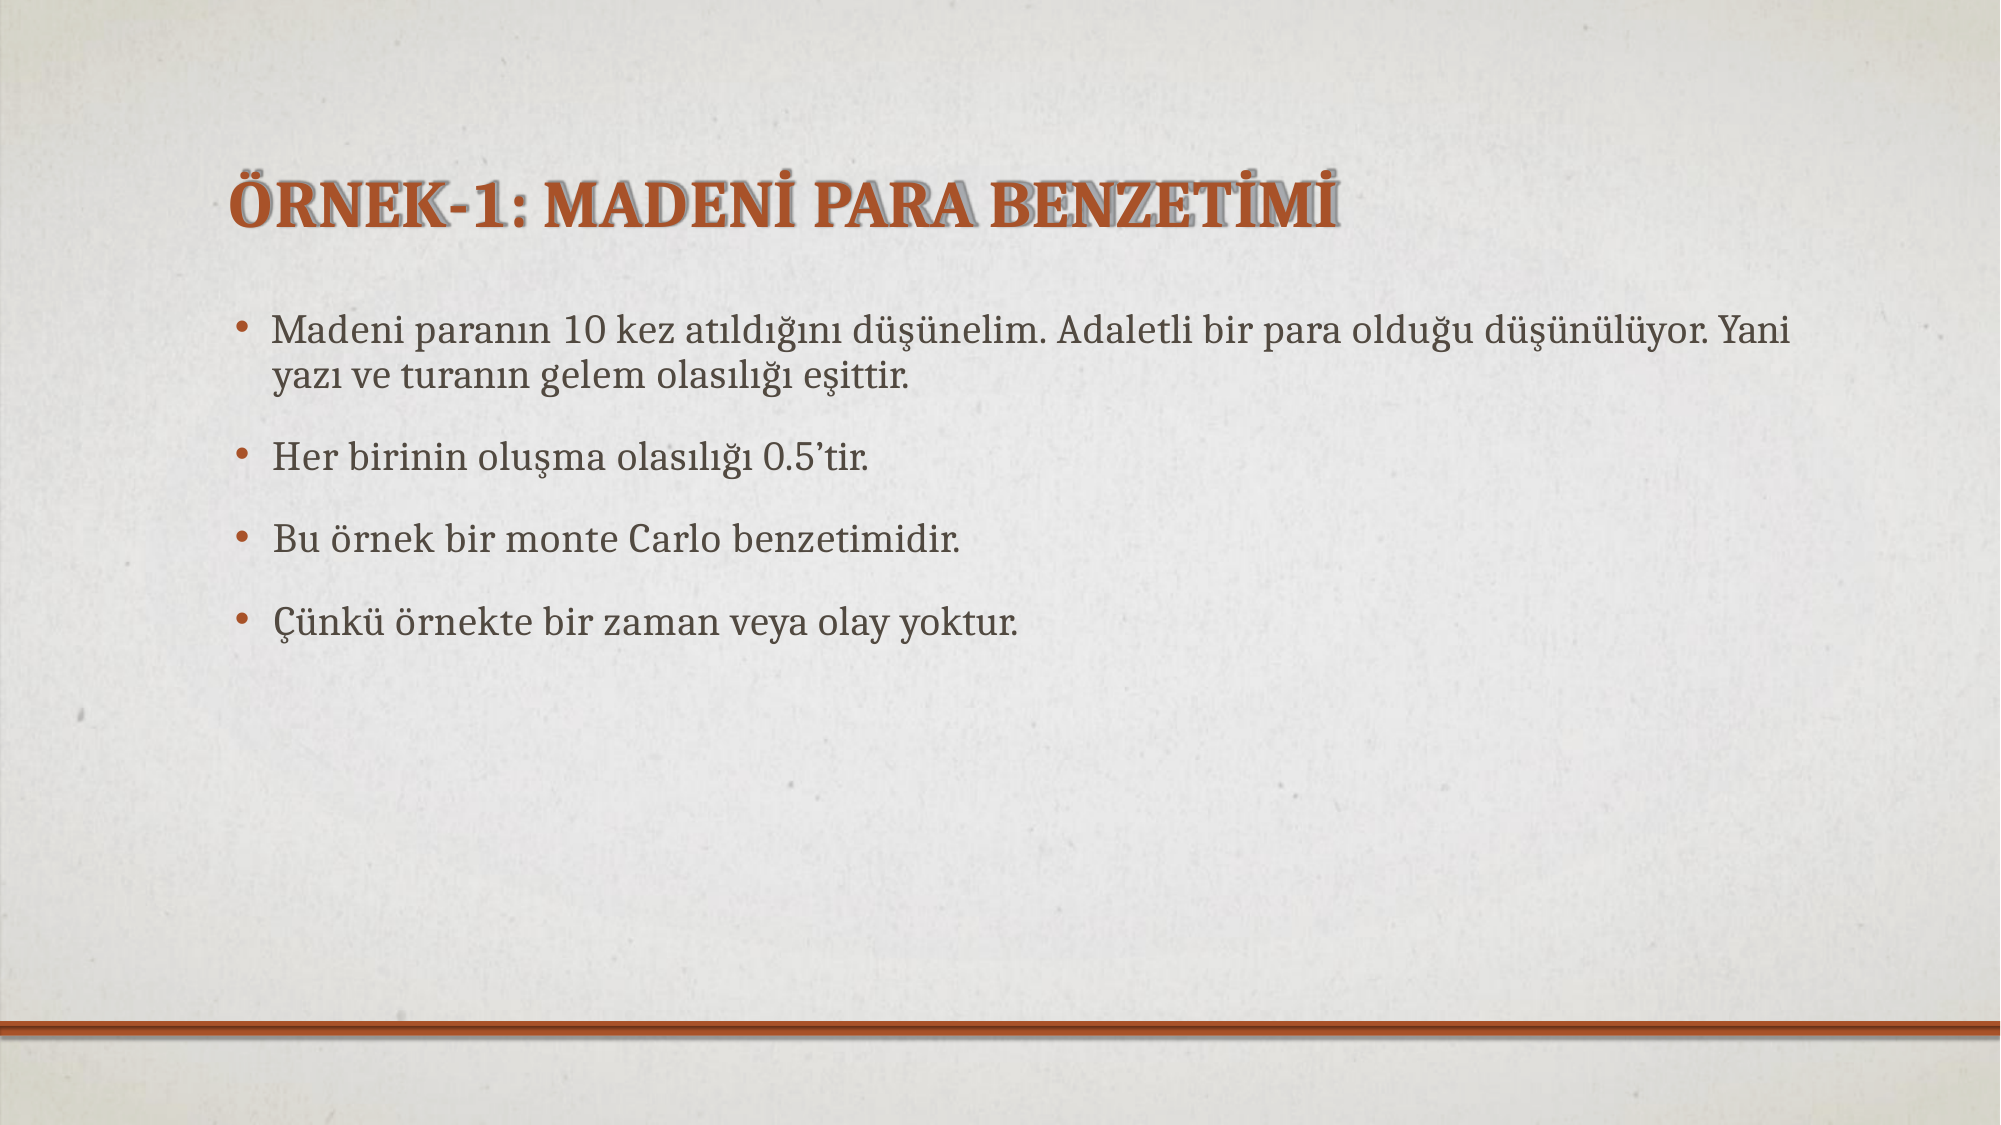

# ÖRNEK-1: MADENİ PARA BENZETİMİ
Madeni paranın 10 kez atıldığını düşünelim. Adaletli bir para olduğu düşünülüyor. Yani  yazı ve turanın gelem olasılığı eşittir.
Her birinin oluşma olasılığı 0.5’tir.
Bu örnek bir monte Carlo benzetimidir.
Çünkü örnekte bir zaman veya olay yoktur.